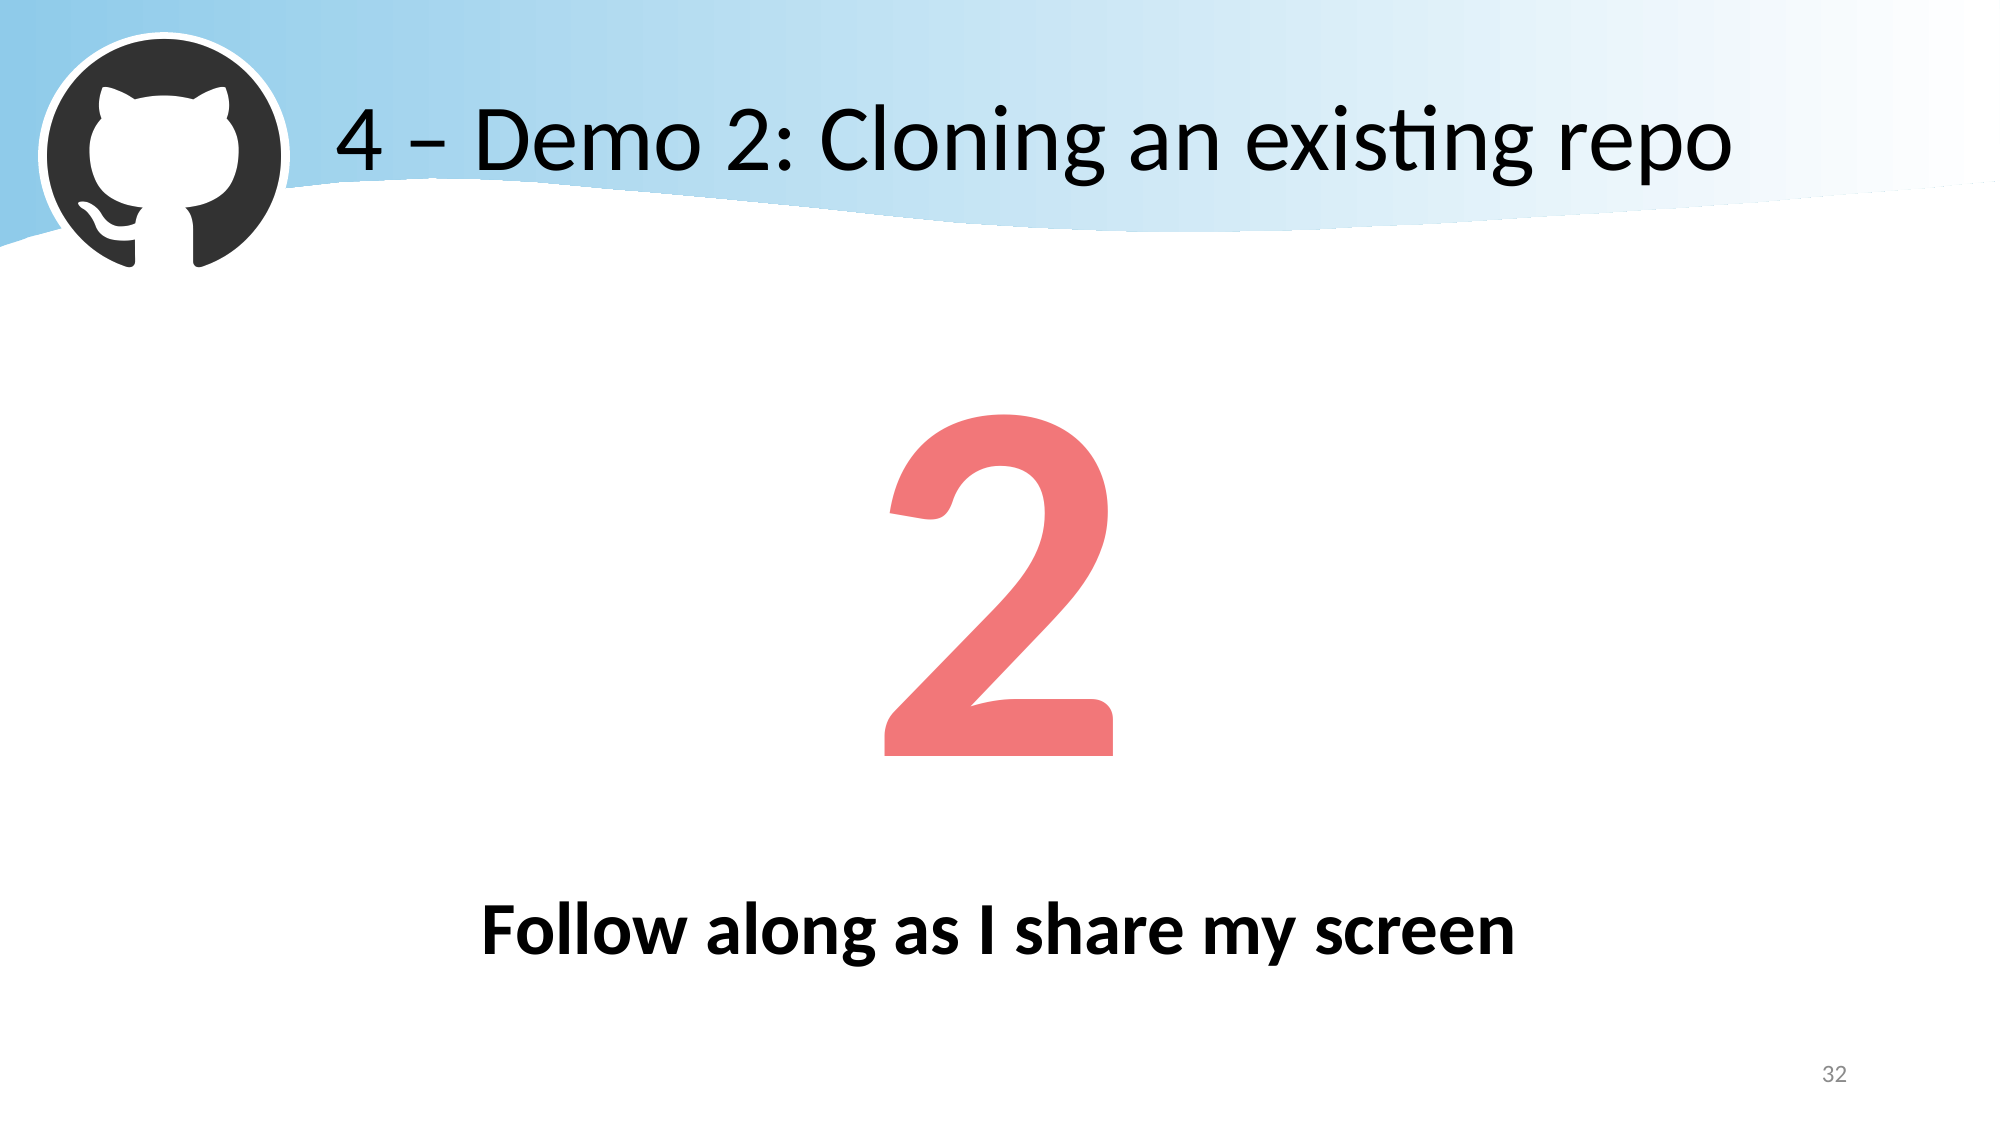

# 4 – Demo 2: Cloning an existing repo
2
Follow along as I share my screen
32